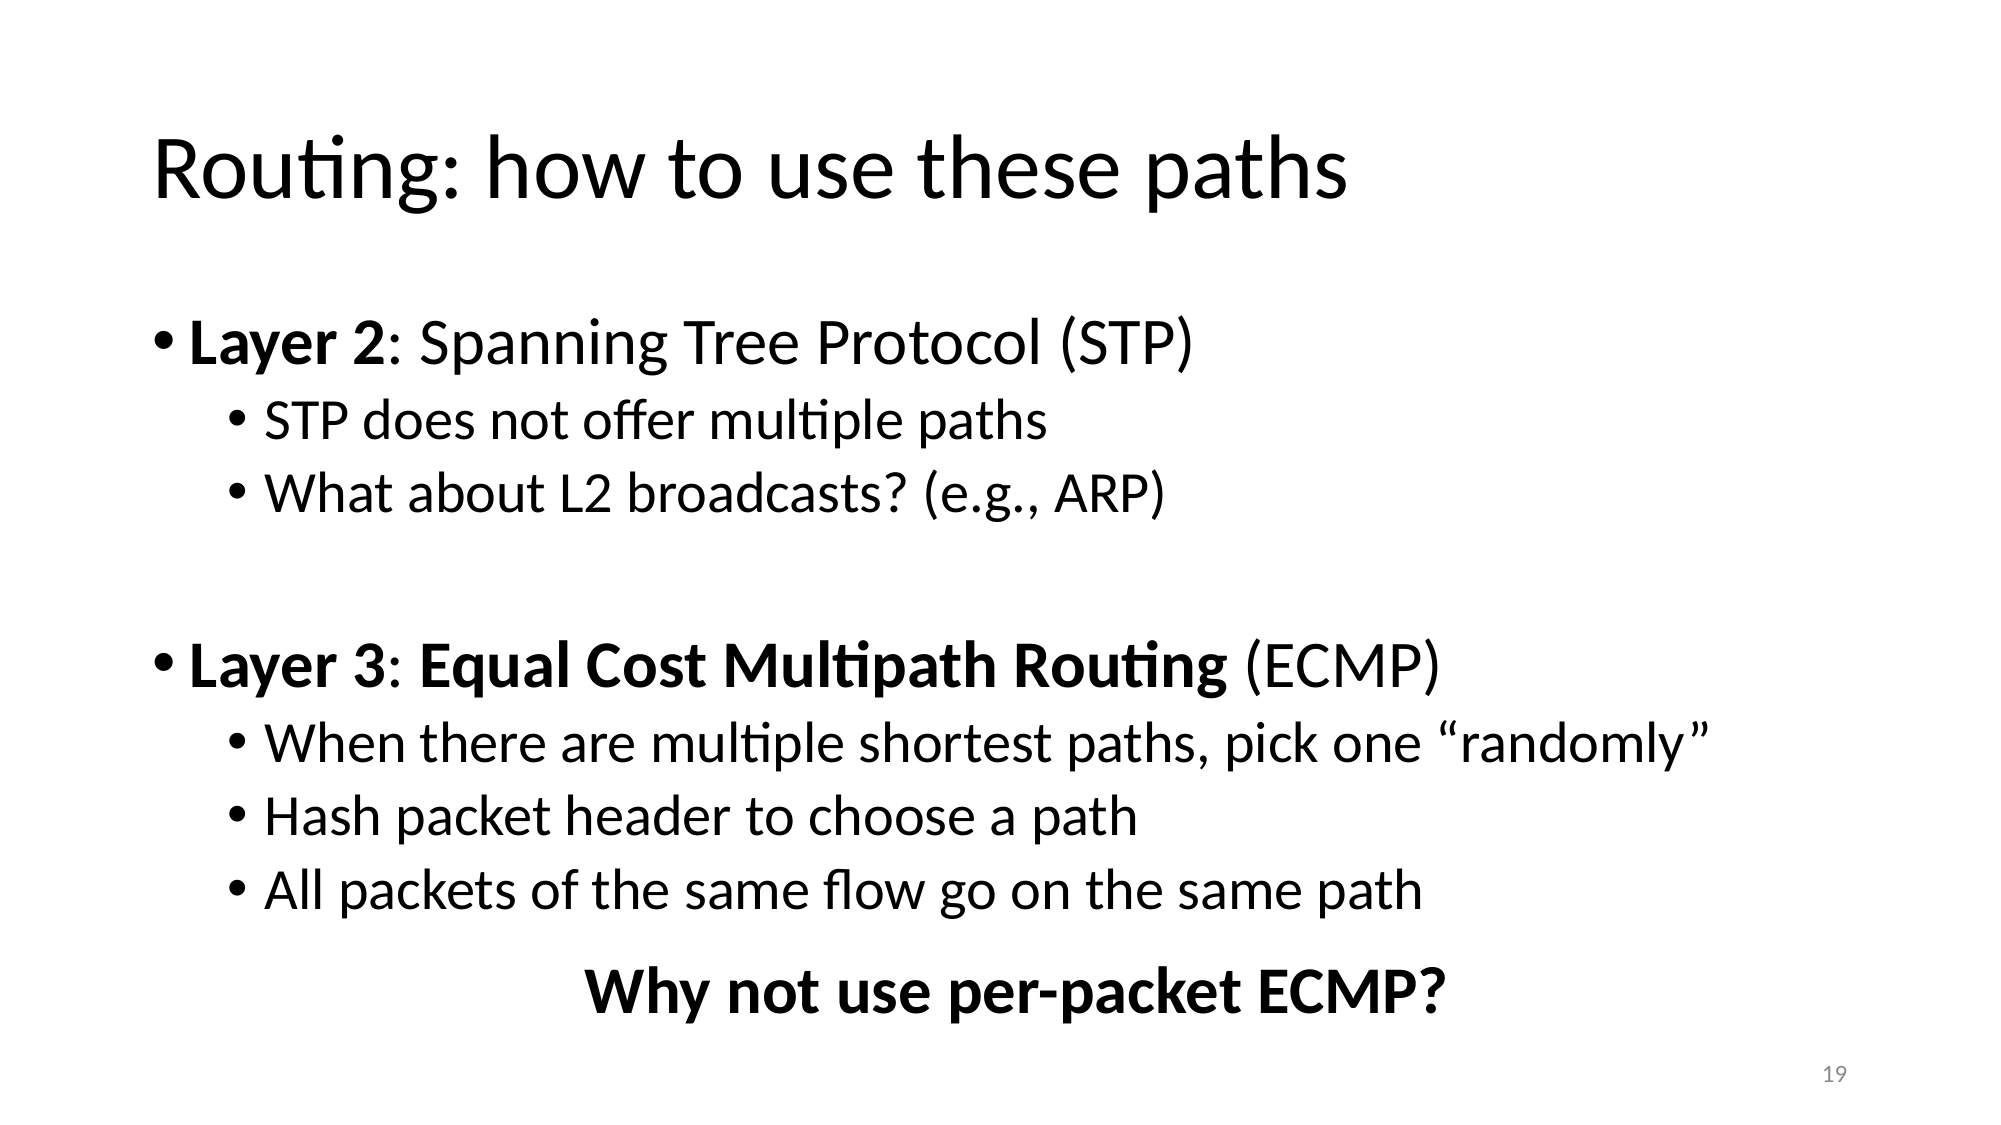

# Routing: how to use these paths
Layer 2: Spanning Tree Protocol (STP)
STP does not offer multiple paths
What about L2 broadcasts? (e.g., ARP)

Layer 3: Equal Cost Multipath Routing (ECMP)
When there are multiple shortest paths, pick one “randomly”
Hash packet header to choose a path
All packets of the same flow go on the same path

Why not use per-packet ECMP?
19